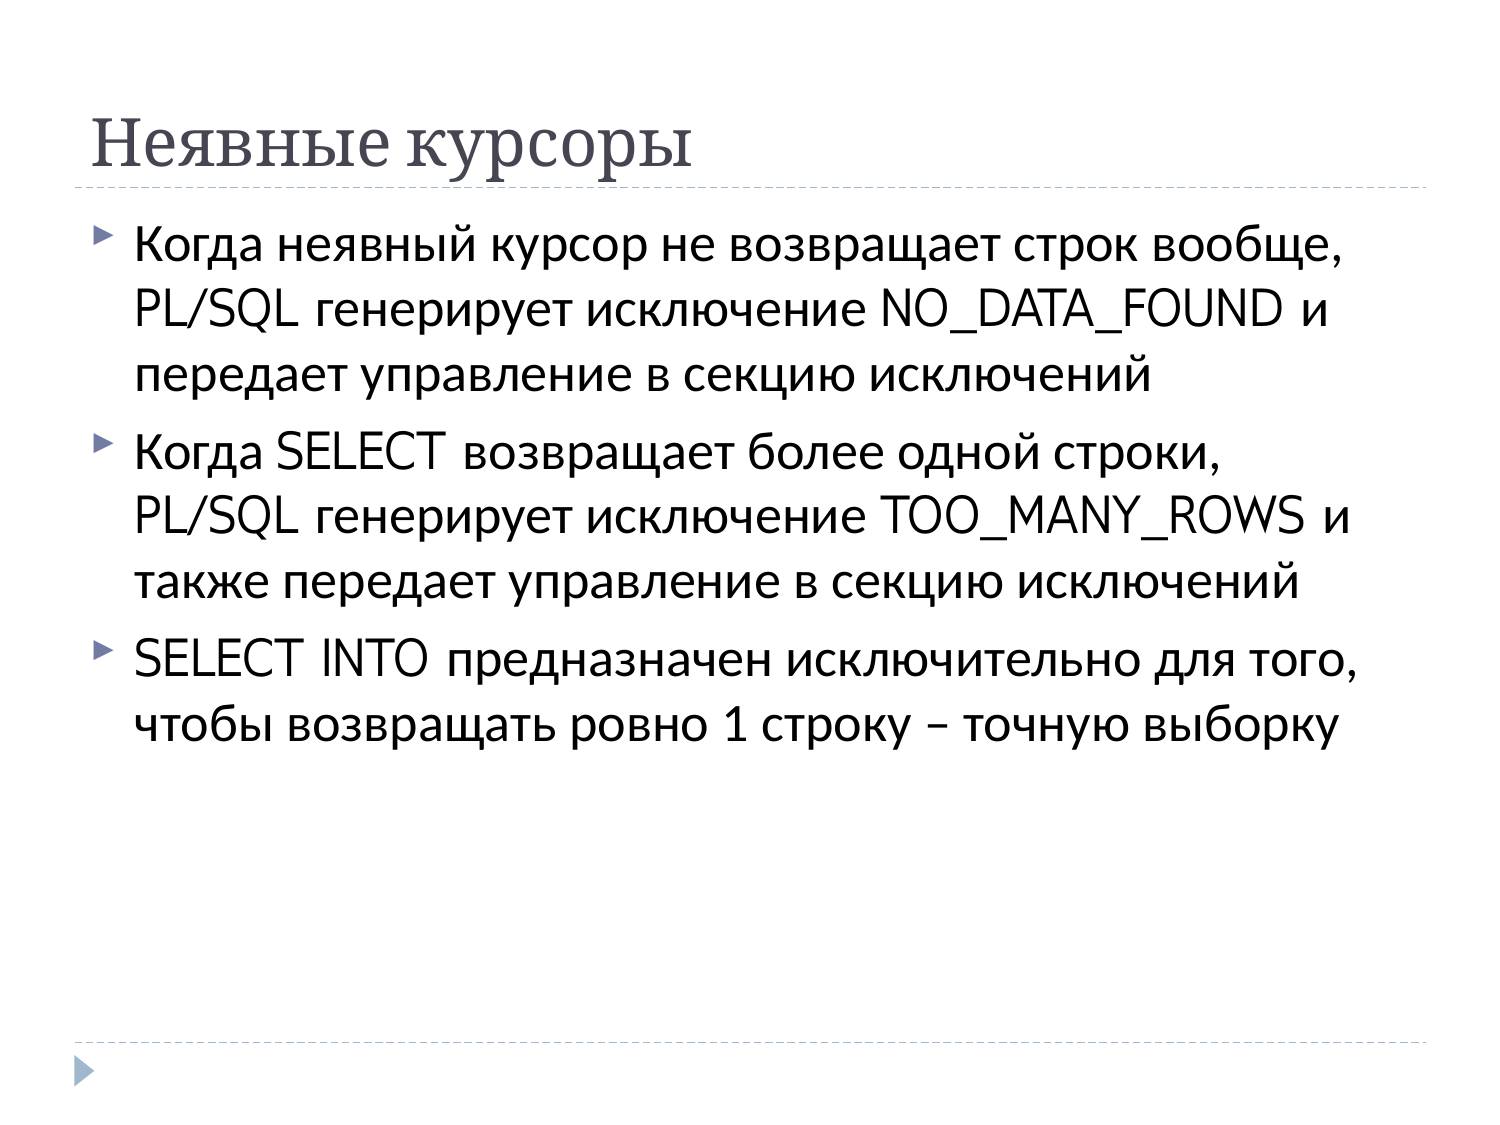

# Неявные курсоры
Когда неявный курсор не возвращает строк вообще, PL/SQL генерирует исключение NO_DATA_FOUND и передает управление в секцию исключений
Когда SELECT возвращает более одной строки, PL/SQL генерирует исключение TOO_MANY_ROWS и также передает управление в секцию исключений
SELECT INTO предназначен исключительно для того, чтобы возвращать ровно 1 строку – точную выборку